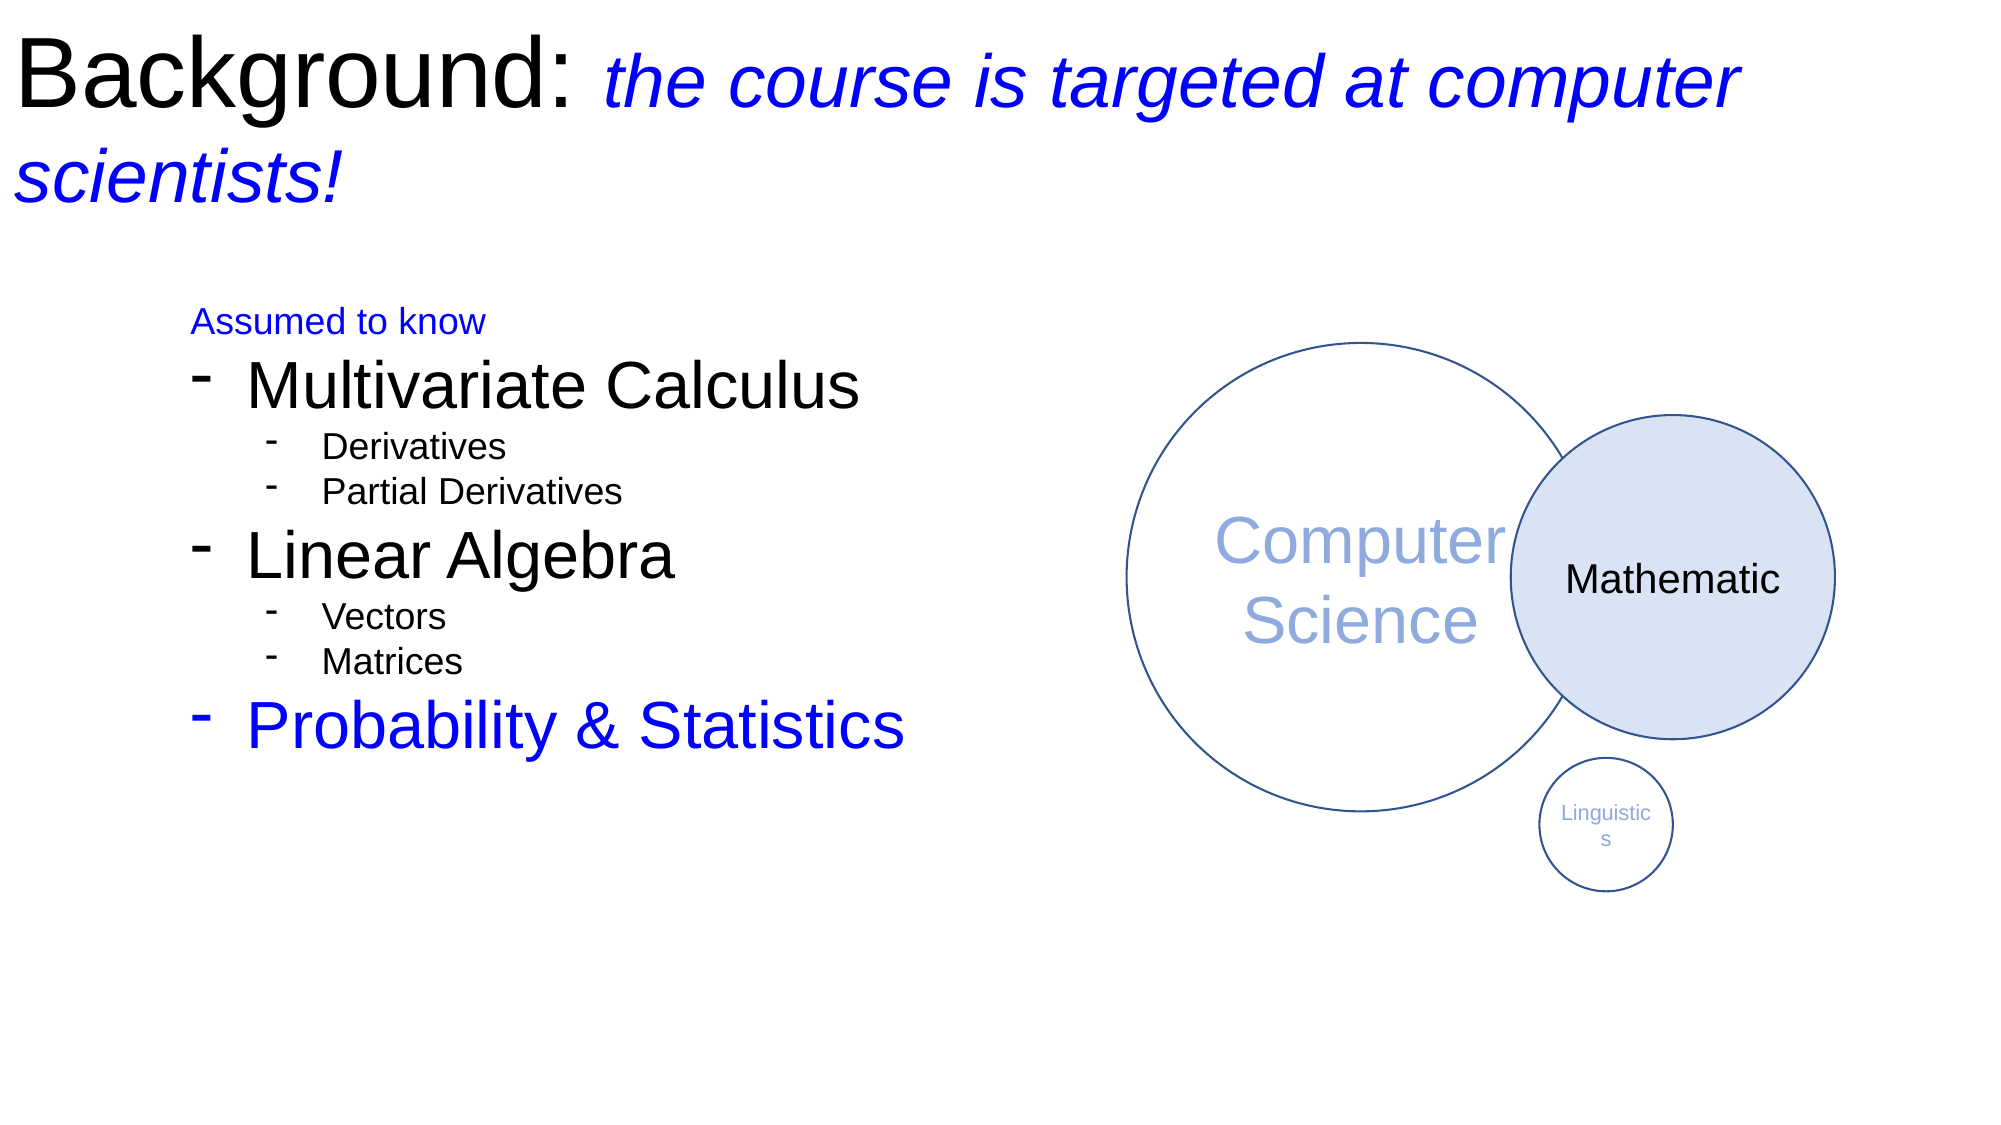

Background: the course is targeted at computer scientists!
Assumed to know
Multivariate Calculus
Derivatives
Partial Derivatives
Linear Algebra
Vectors
Matrices
Probability & Statistics
Computer Science
Mathematic
Linguistics